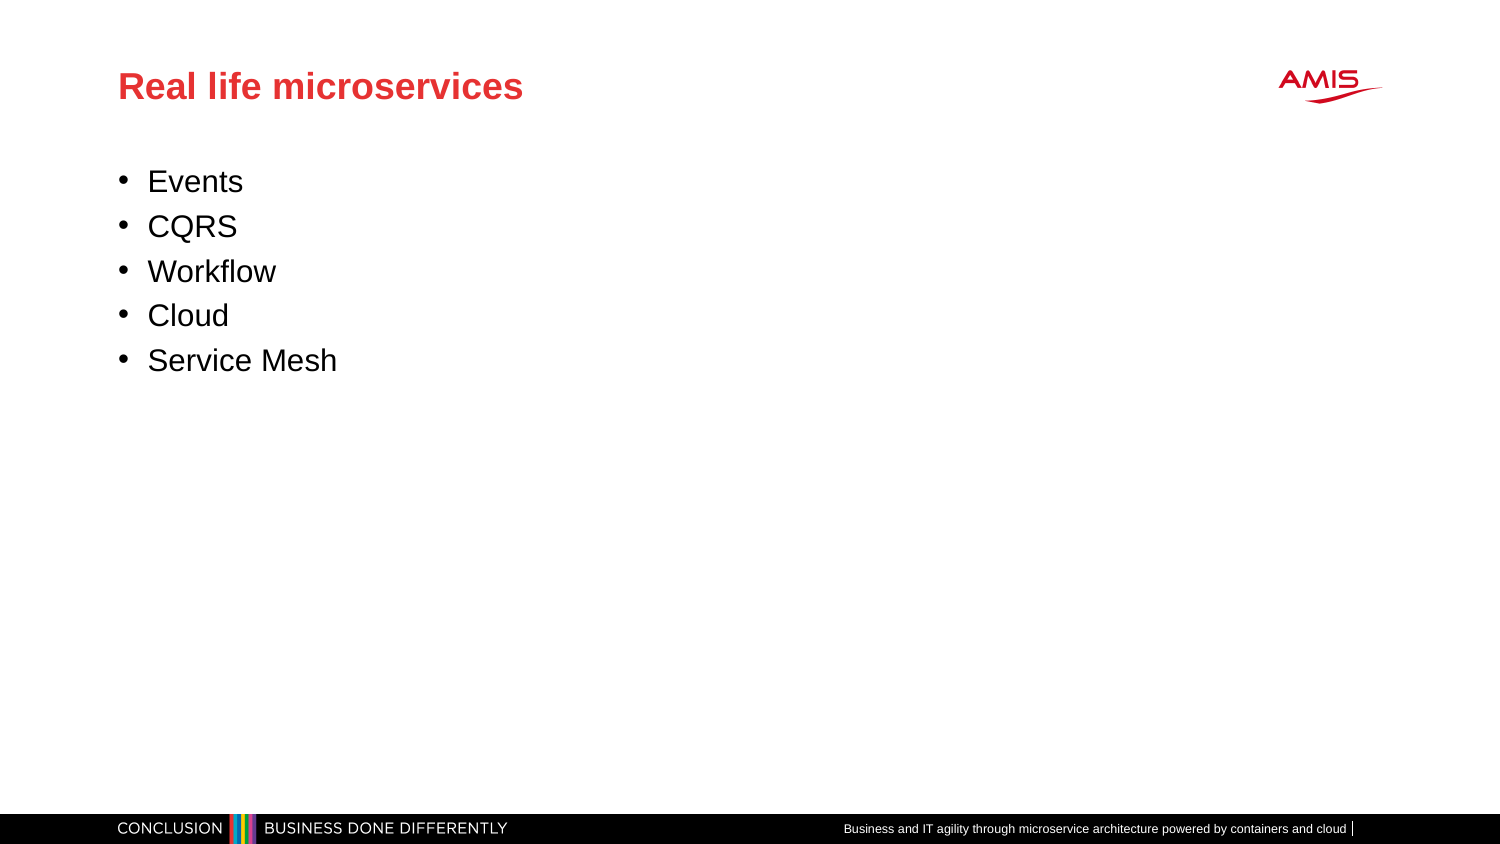

# Real life microservices
Events
CQRS
Workflow
Cloud
Service Mesh
Business and IT agility through microservice architecture powered by containers and cloud